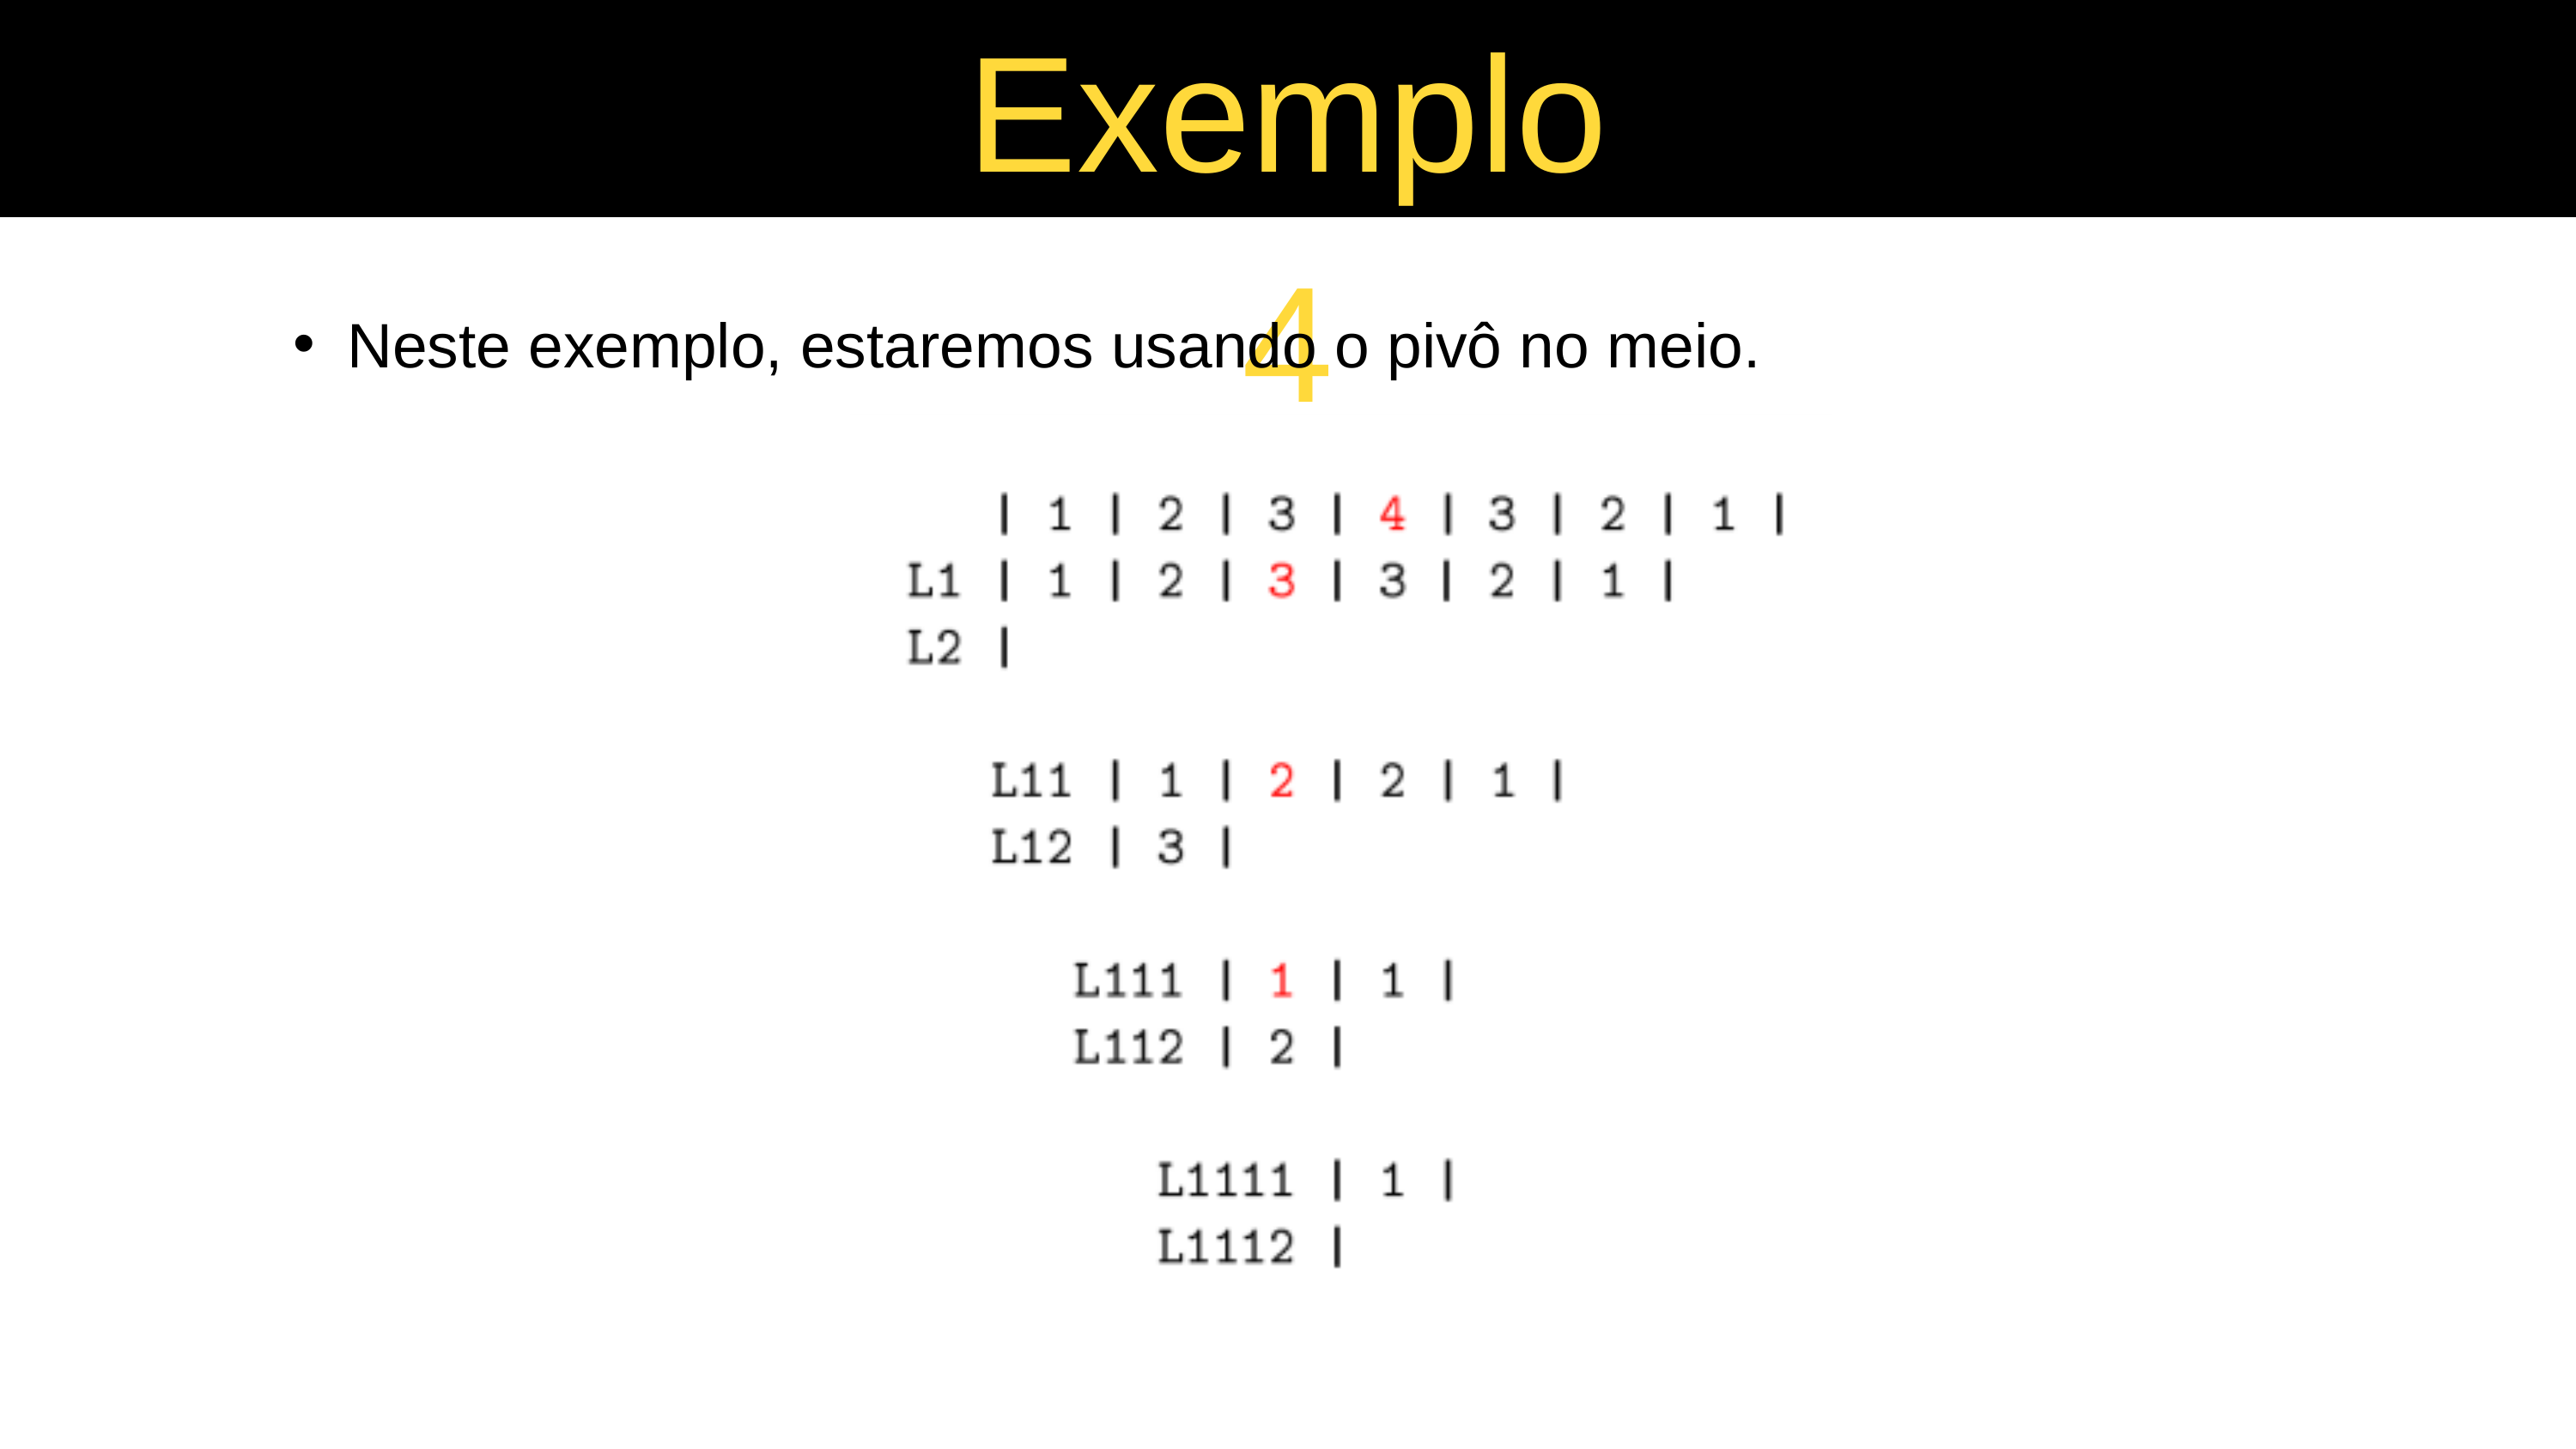

Exemplo 4
Neste exemplo, estaremos usando o pivô no meio.